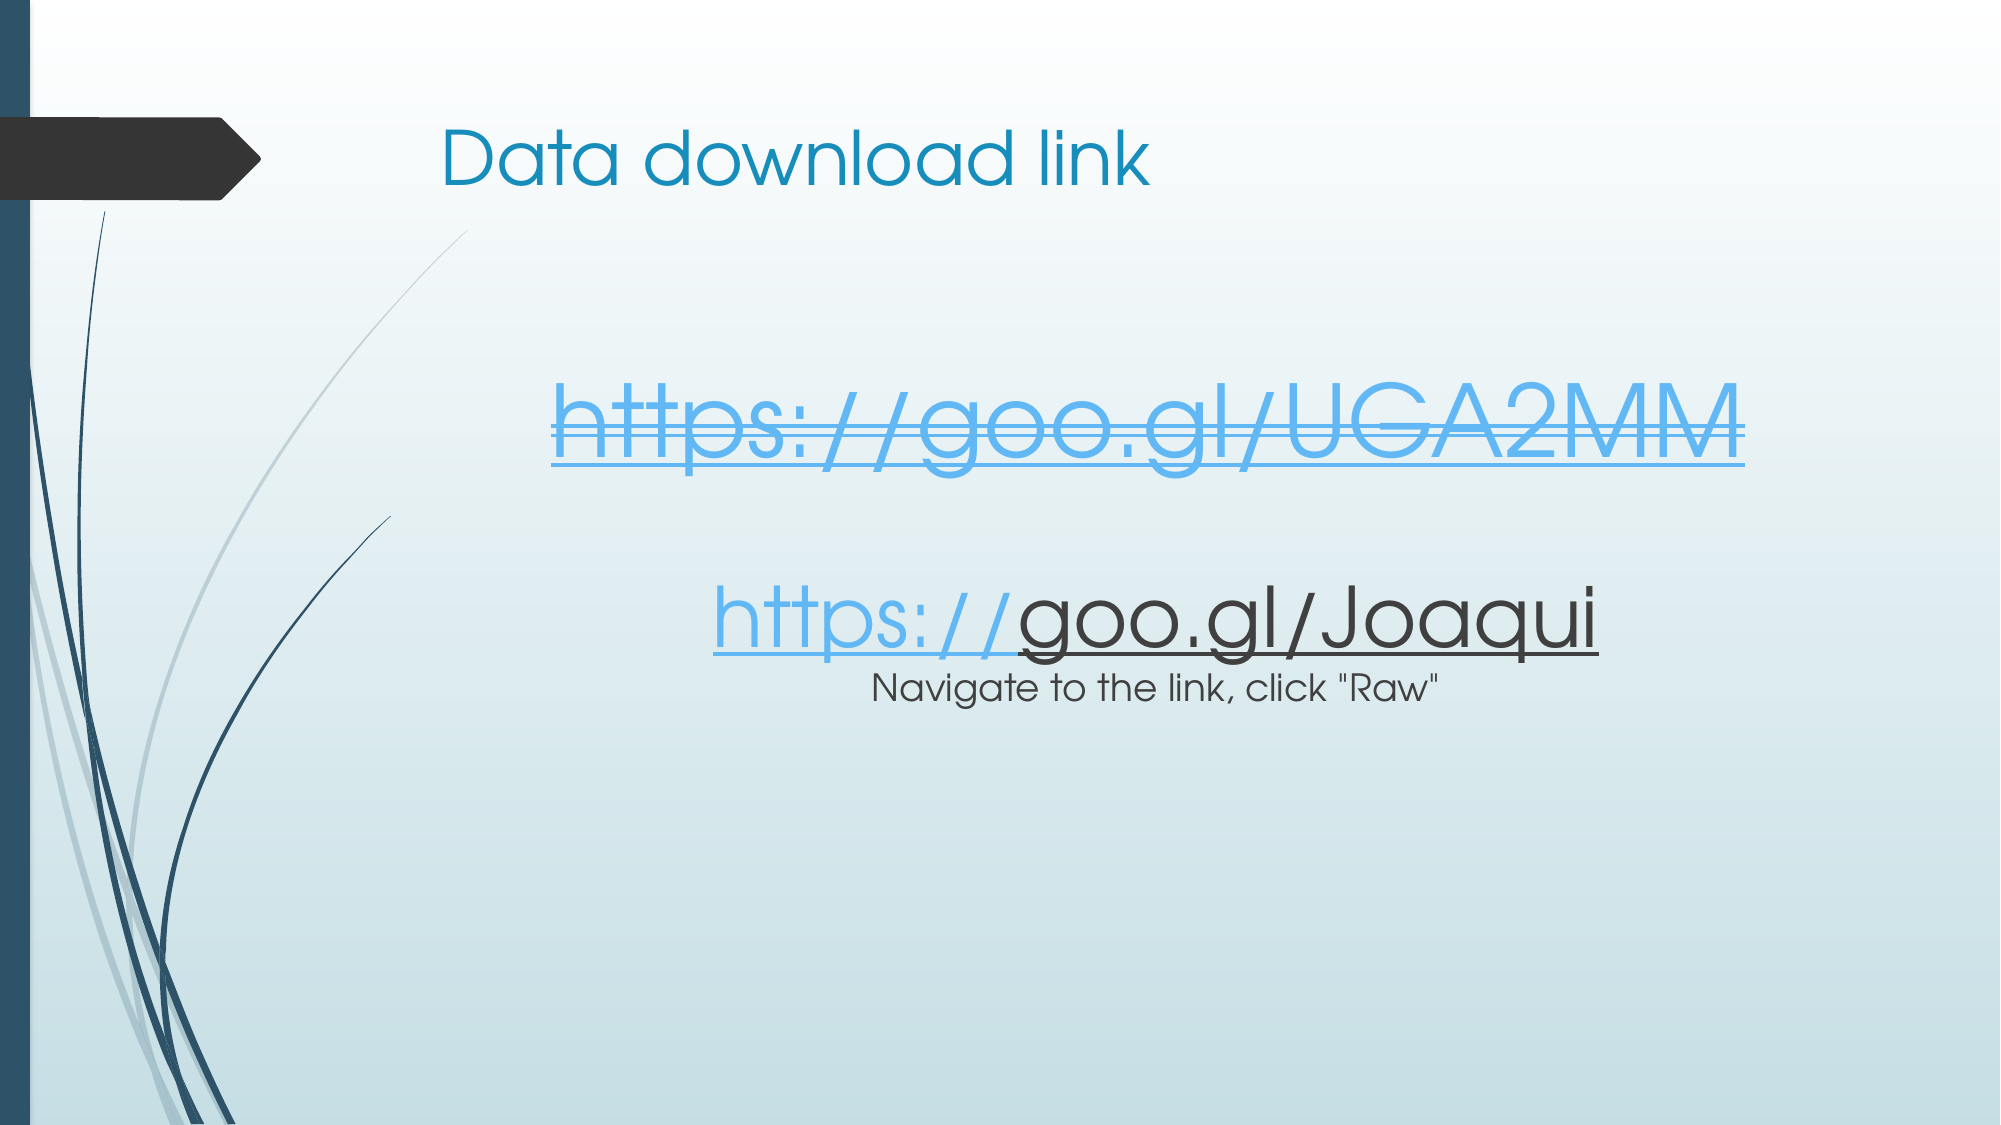

# Data download link
    https://goo.gl/UGA2MM

https://goo.gl/Joaqui
Navigate to the link, click "Raw"